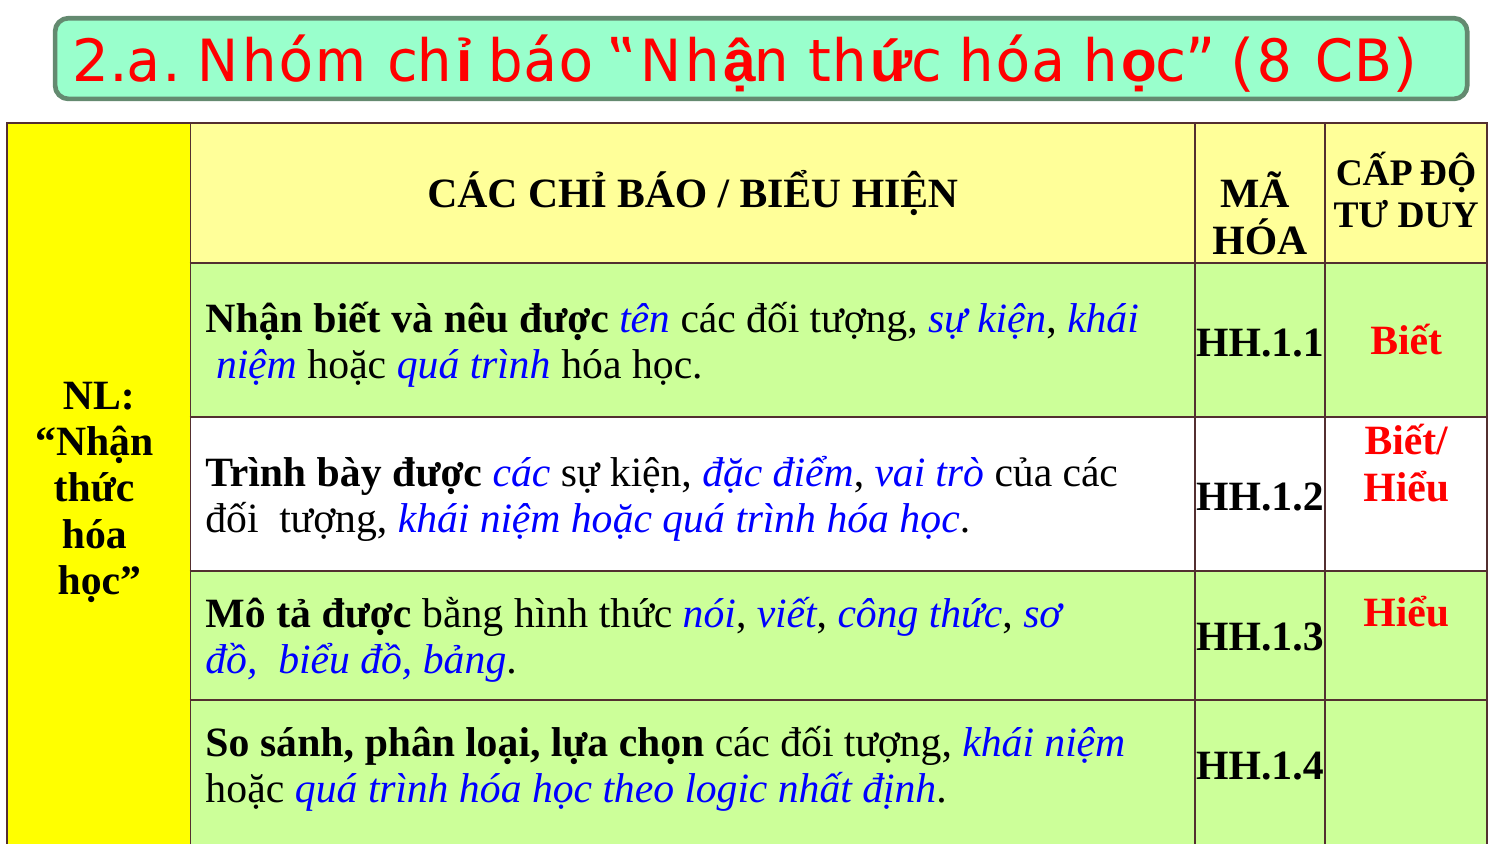

# 2.a. Nhóm chỉ báo “Nhận thức hóa học” (8 CB)
| NL: “Nhận thức hóa học” | CÁC CHỈ BÁO / BIỂU HIỆN | MÃ HÓA | CẤP ĐỘ TƯ DUY |
| --- | --- | --- | --- |
|  | Nhận biết và nêu được tên các đối tượng, sự kiện, khái niệm hoặc quá trình hóa học. | HH.1.1 | Biết |
|  | Trình bày được các sự kiện, đặc điểm, vai trò của các đối tượng, khái niệm hoặc quá trình hóa học. | HH.1.2 | Biết/ Hiểu |
|  | Mô tả được bằng hình thức nói, viết, công thức, sơ đồ, biểu đồ, bảng. | HH.1.3 | Hiểu |
|  | So sánh, phân loại, lựa chọn các đối tượng, khái niệm hoặc quá trình hóa học theo logic nhất định. | HH.1.4 | Hiểu |